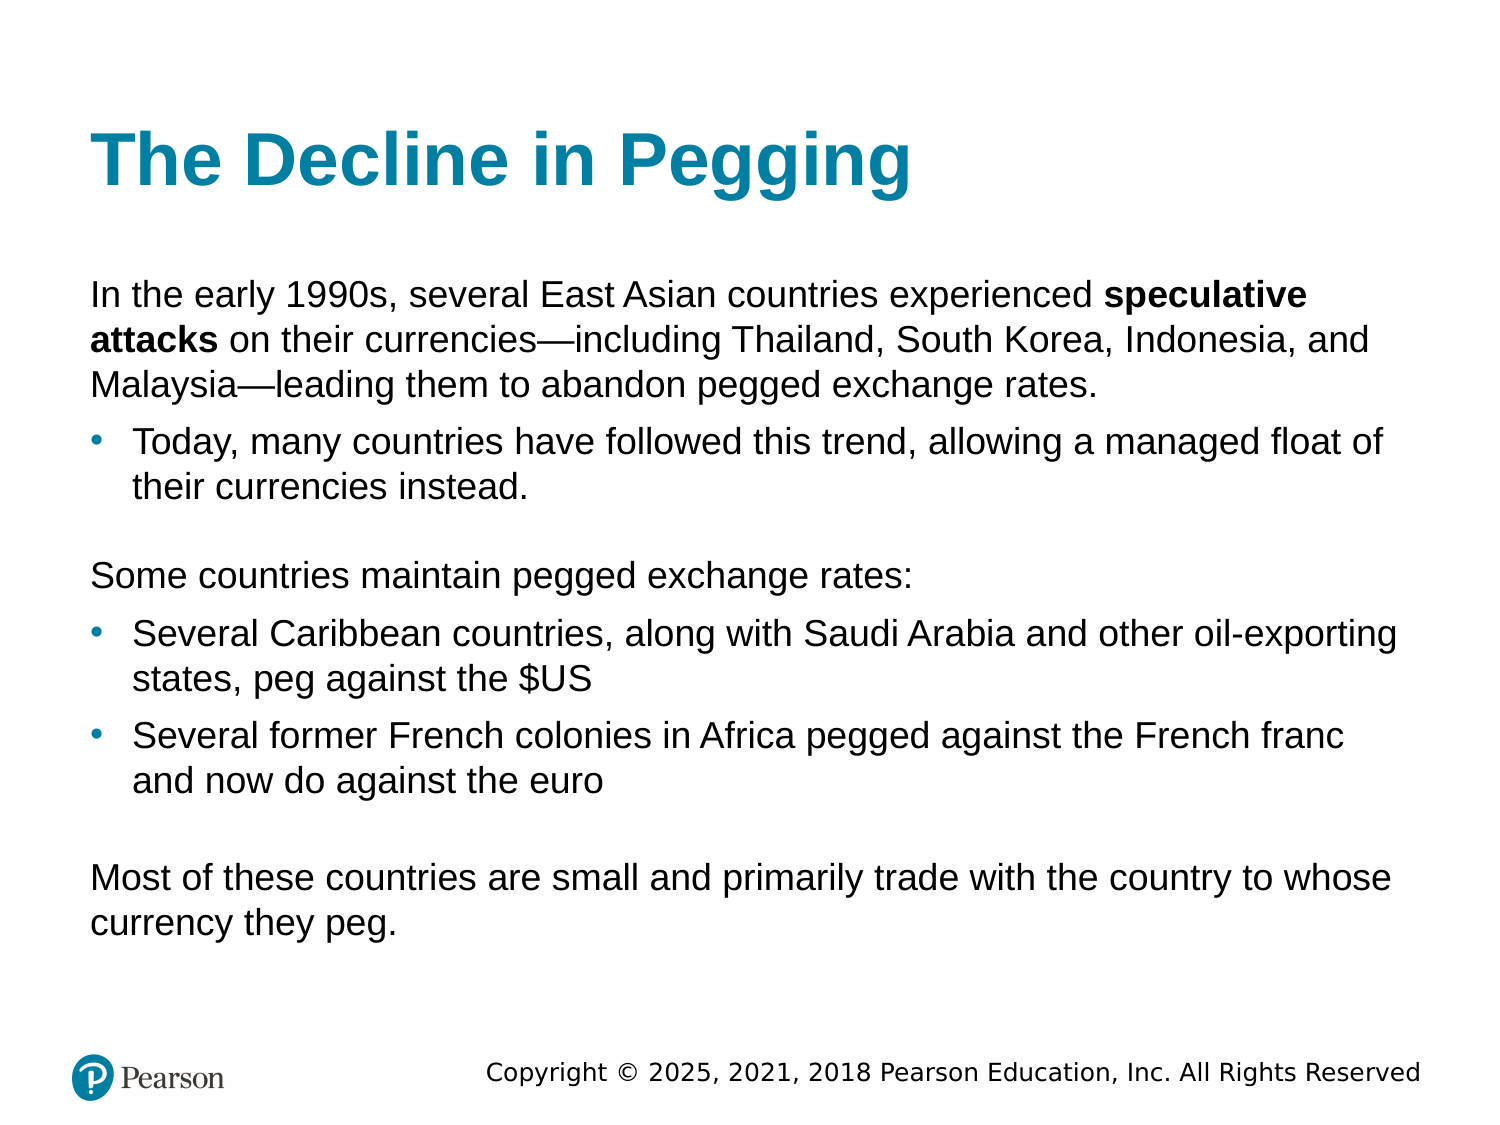

# The Decline in Pegging
In the early 19 90s, several East Asian countries experienced speculative attacks on their currencies—including Thailand, South Korea, Indonesia, and Malaysia—leading them to abandon pegged exchange rates.
Today, many countries have followed this trend, allowing a managed float of their currencies instead.
Some countries maintain pegged exchange rates:
Several Caribbean countries, along with Saudi Arabia and other oil-exporting states, peg against the $U S
Several former French colonies in Africa pegged against the French franc and now do against the euro
Most of these countries are small and primarily trade with the country to whose currency they peg.